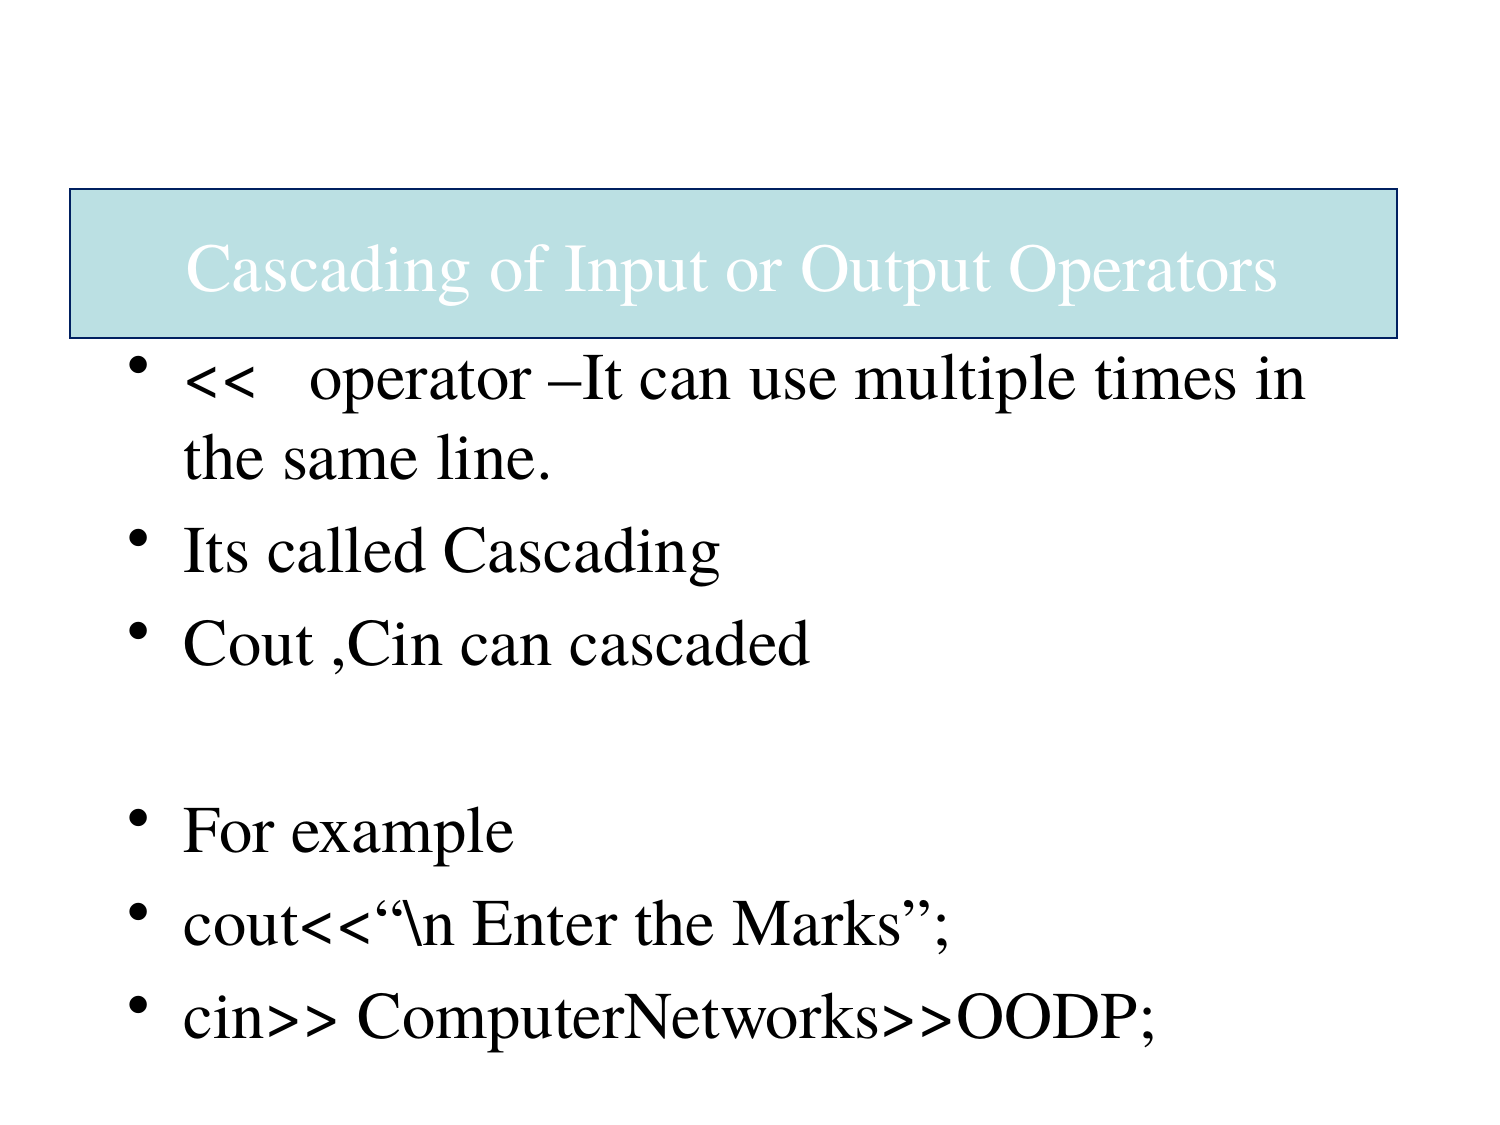

Cascading of Input or Output Operators
<<   operator –It can use multiple times in the same line.
Its called Cascading
Cout ,Cin can cascaded

For example
cout<<“\n Enter the Marks”;
cin>> ComputerNetworks>>OODP;